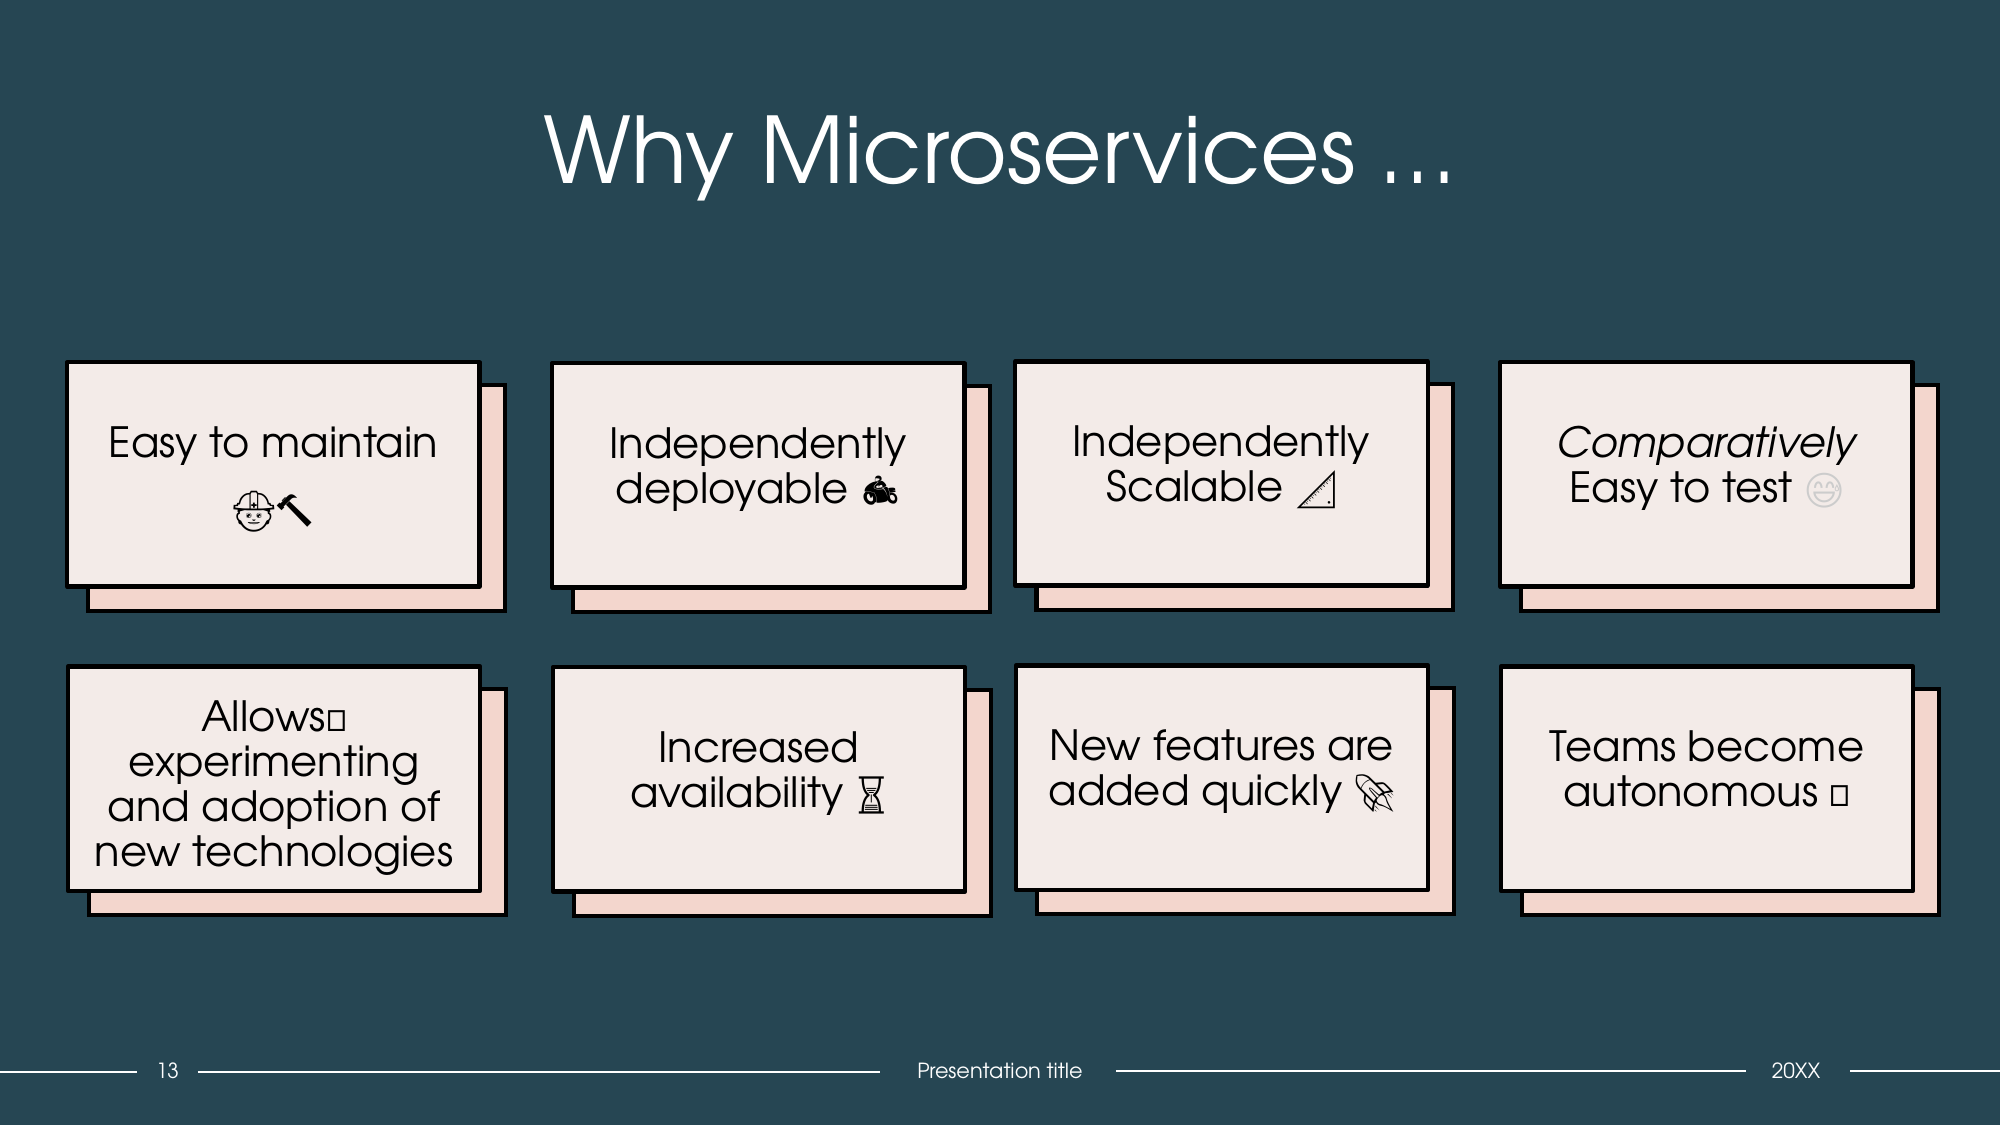

# Why Microservices …
Independently Scalable 📐
Easy to maintain
👷🔨
Comparatively Easy to test 😅
Independently deployable 🏍
New features are added quickly 🚀
Allows🧪 experimenting and adoption of new technologies
Teams become autonomous 🦾
Increased availability ⏳
13
Presentation title
20XX